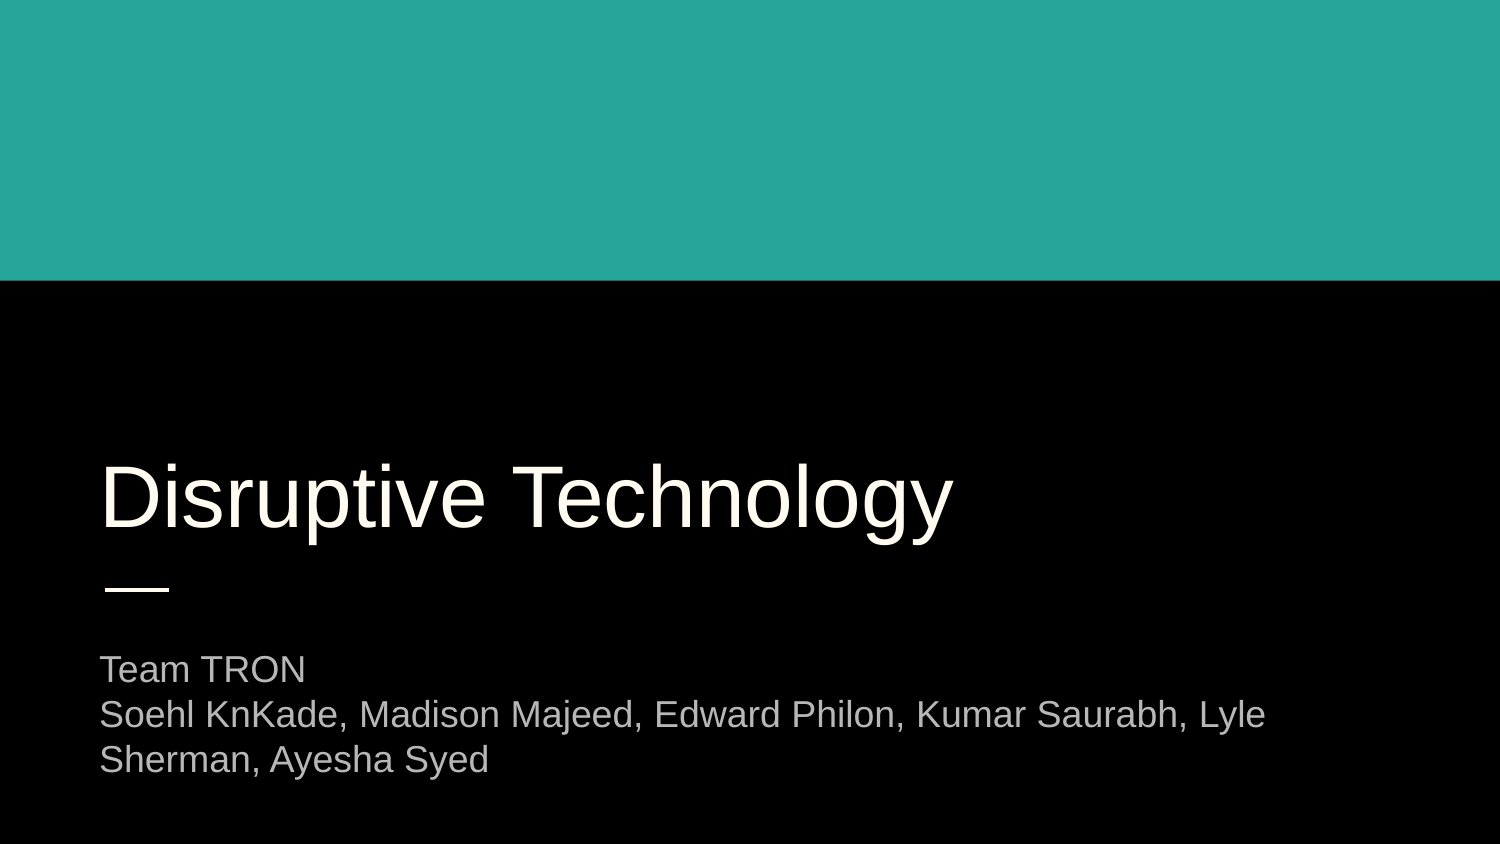

# Disruptive Technology
Team TRON
Soehl KnKade, Madison Majeed, Edward Philon, Kumar Saurabh, Lyle Sherman, Ayesha Syed